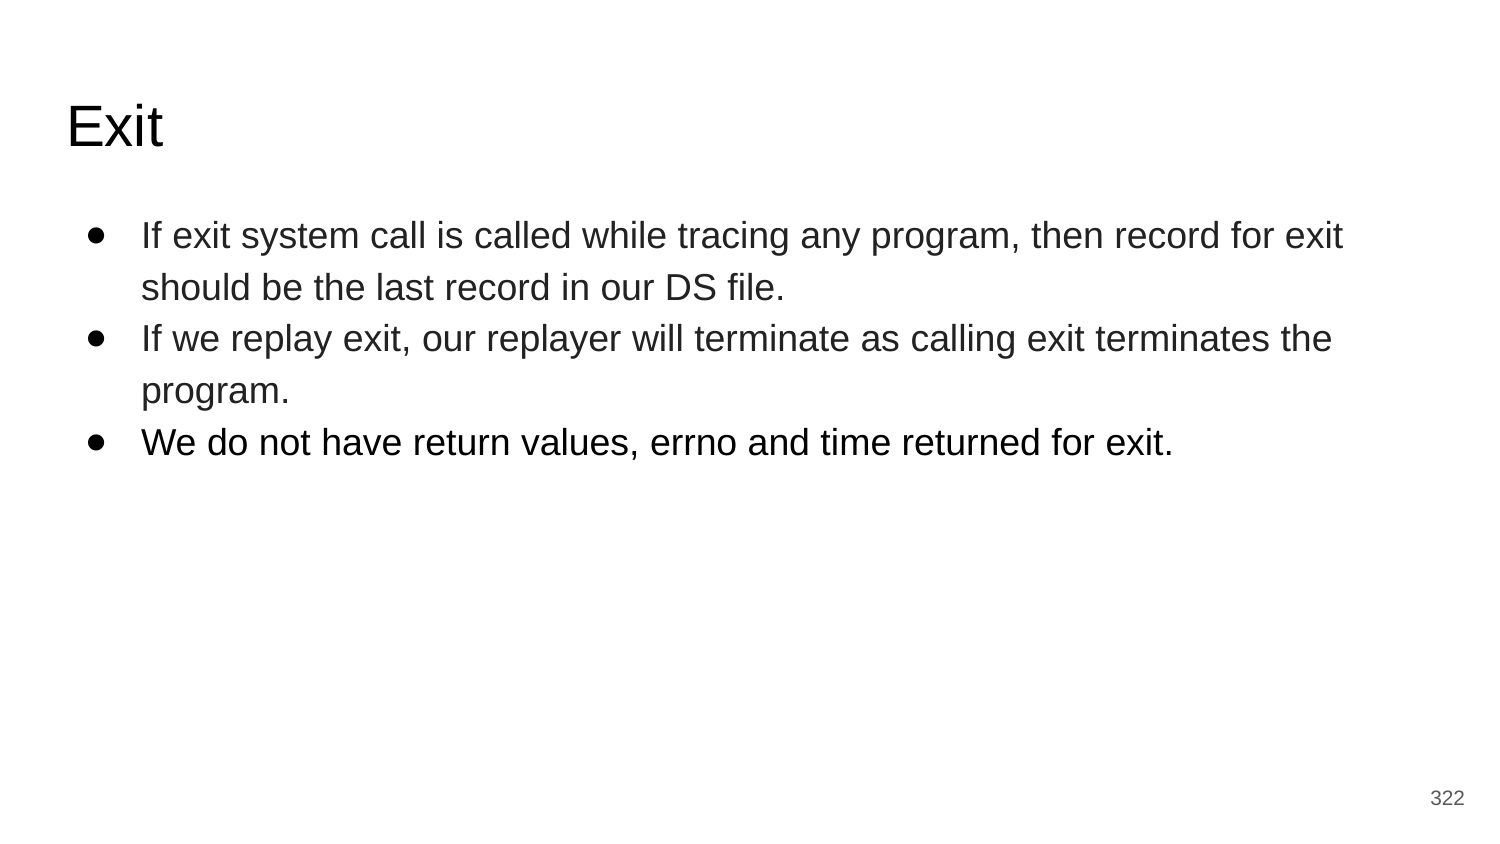

# Exit
If exit system call is called while tracing any program, then record for exit should be the last record in our DS file.
If we replay exit, our replayer will terminate as calling exit terminates the program.
We do not have return values, errno and time returned for exit.
322